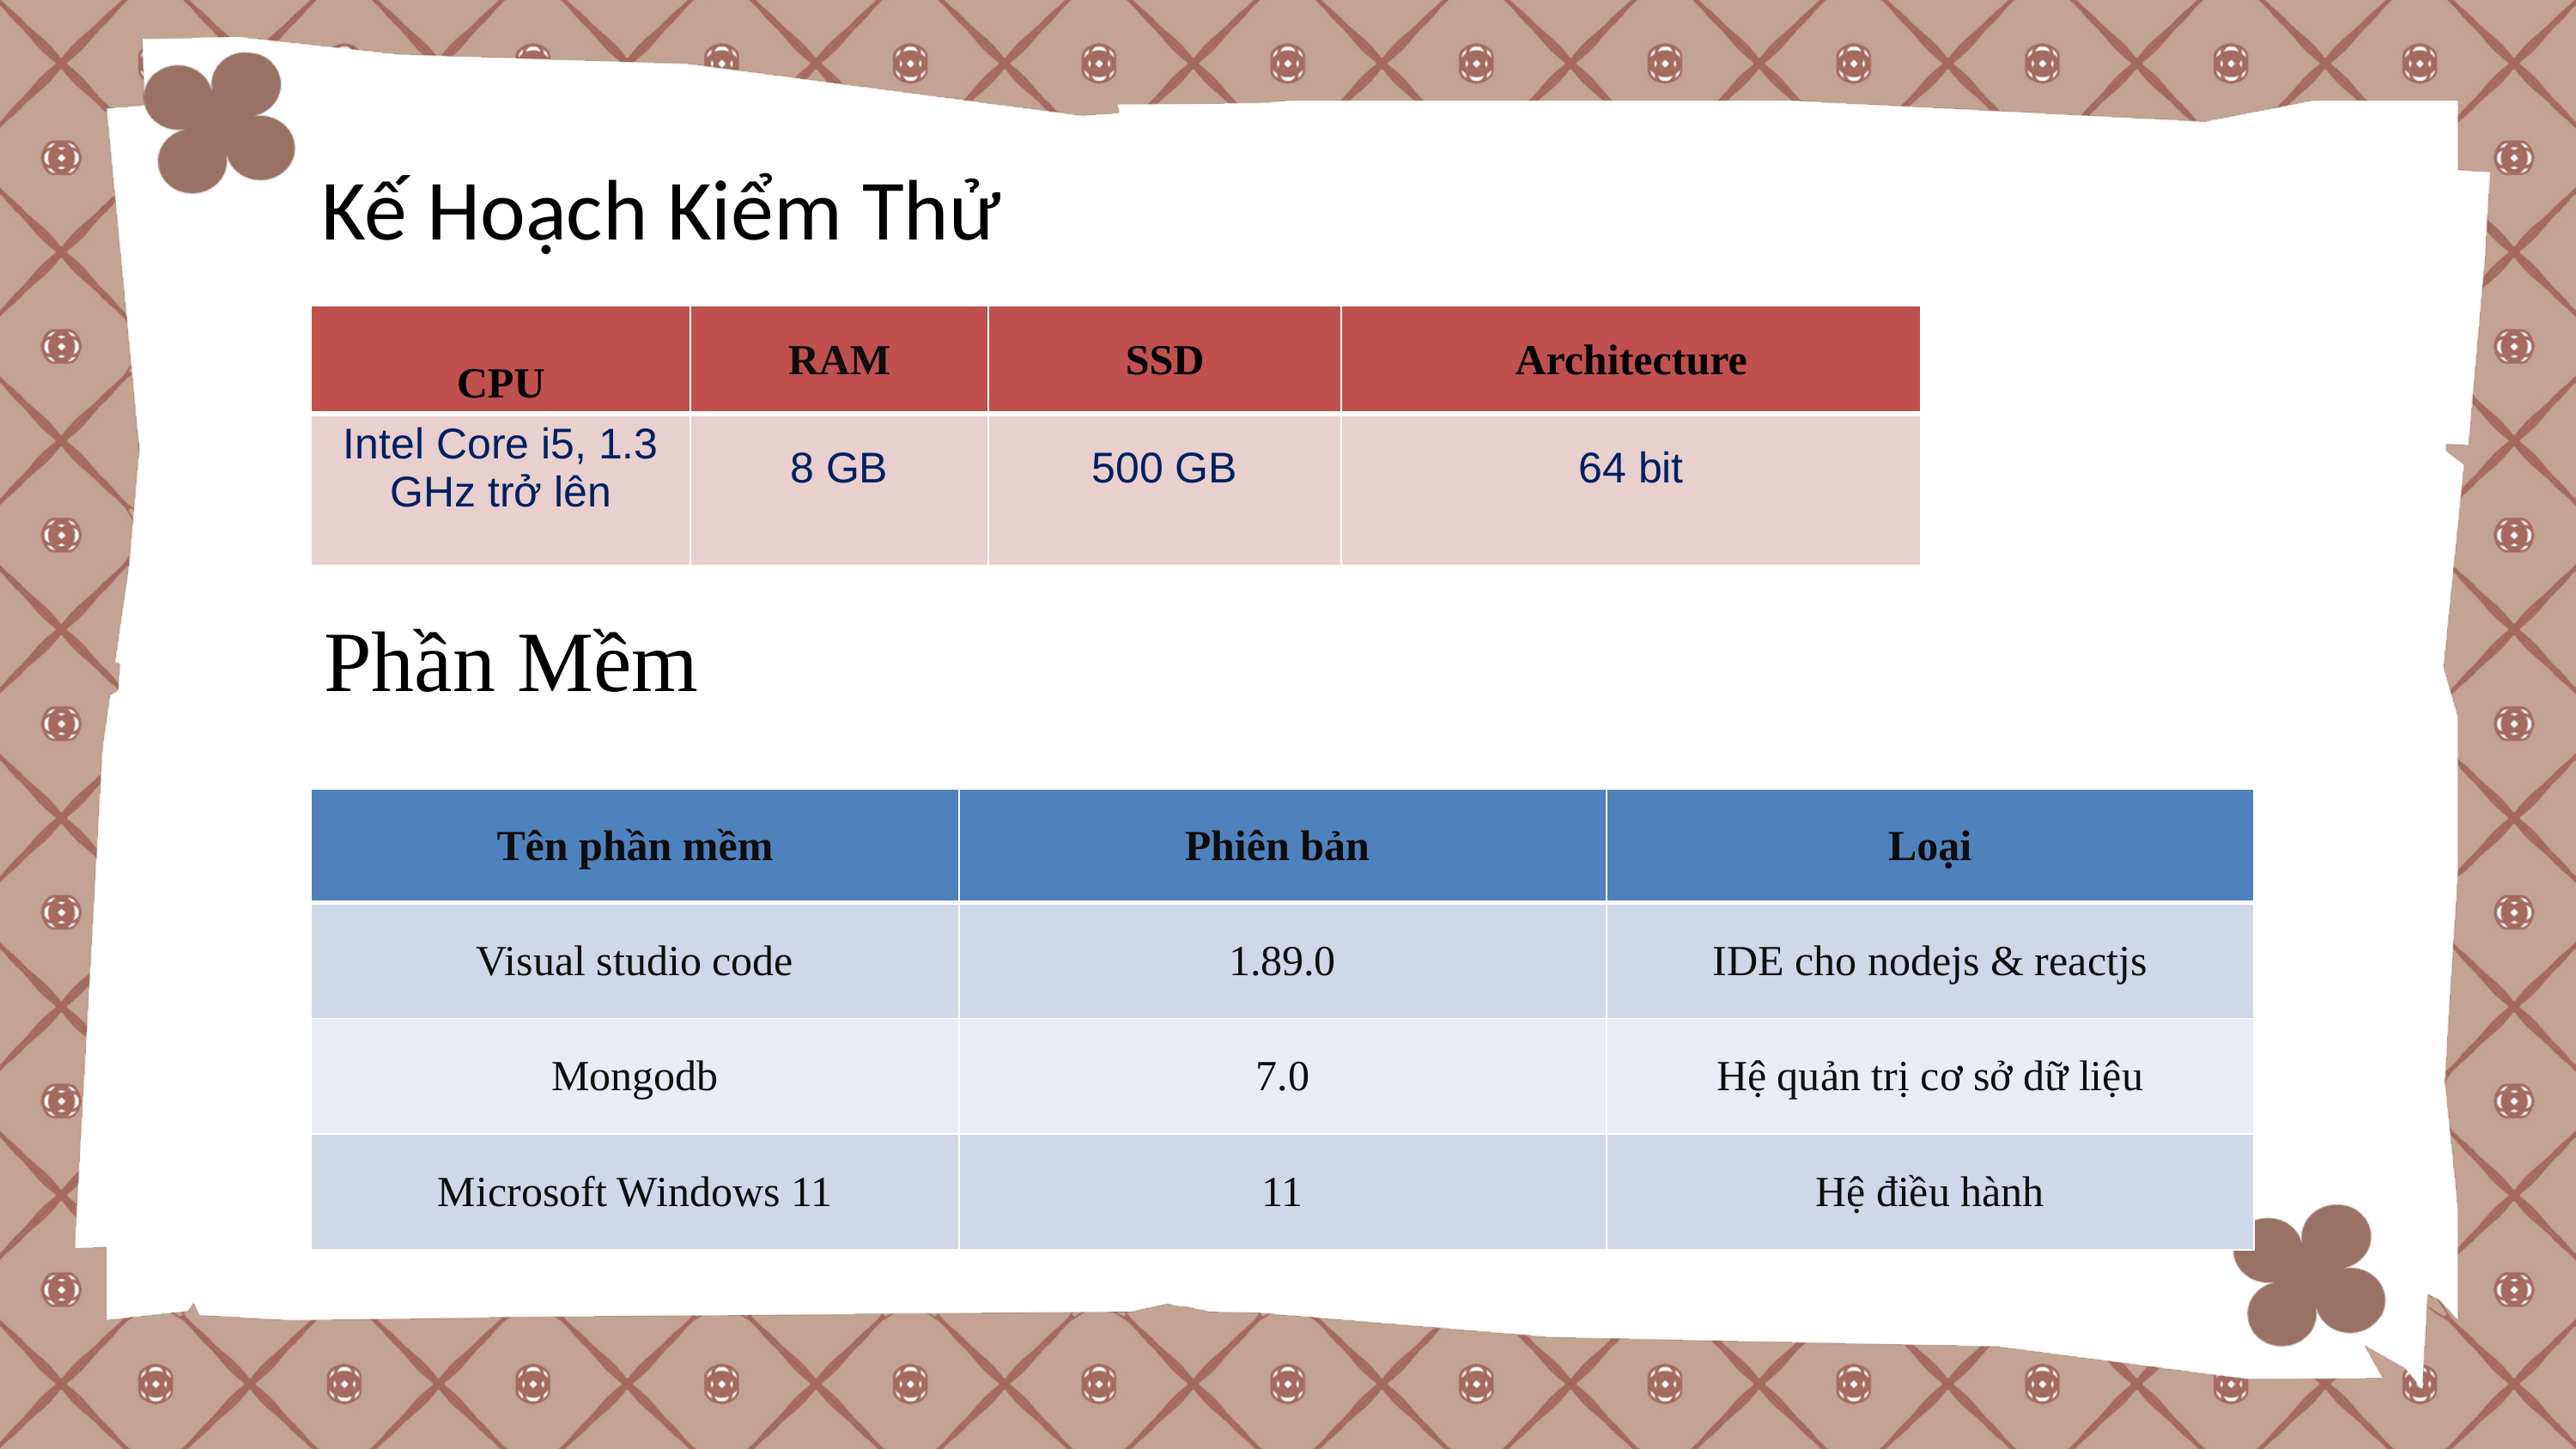

Kế Hoạch Kiểm Thử
| CPU | RAM | SSD | Architecture |
| --- | --- | --- | --- |
| Intel Core i5, 1.3 GHz trở lên | 8 GB | 500 GB | 64 bit |
Phần Mềm
| Tên phần mềm | Phiên bản | Loại |
| --- | --- | --- |
| Visual studio code | 1.89.0 | IDE cho nodejs & reactjs |
| Mongodb | 7.0 | Hệ quản trị cơ sở dữ liệu |
| Microsoft Windows 11 | 11 | Hệ điều hành |